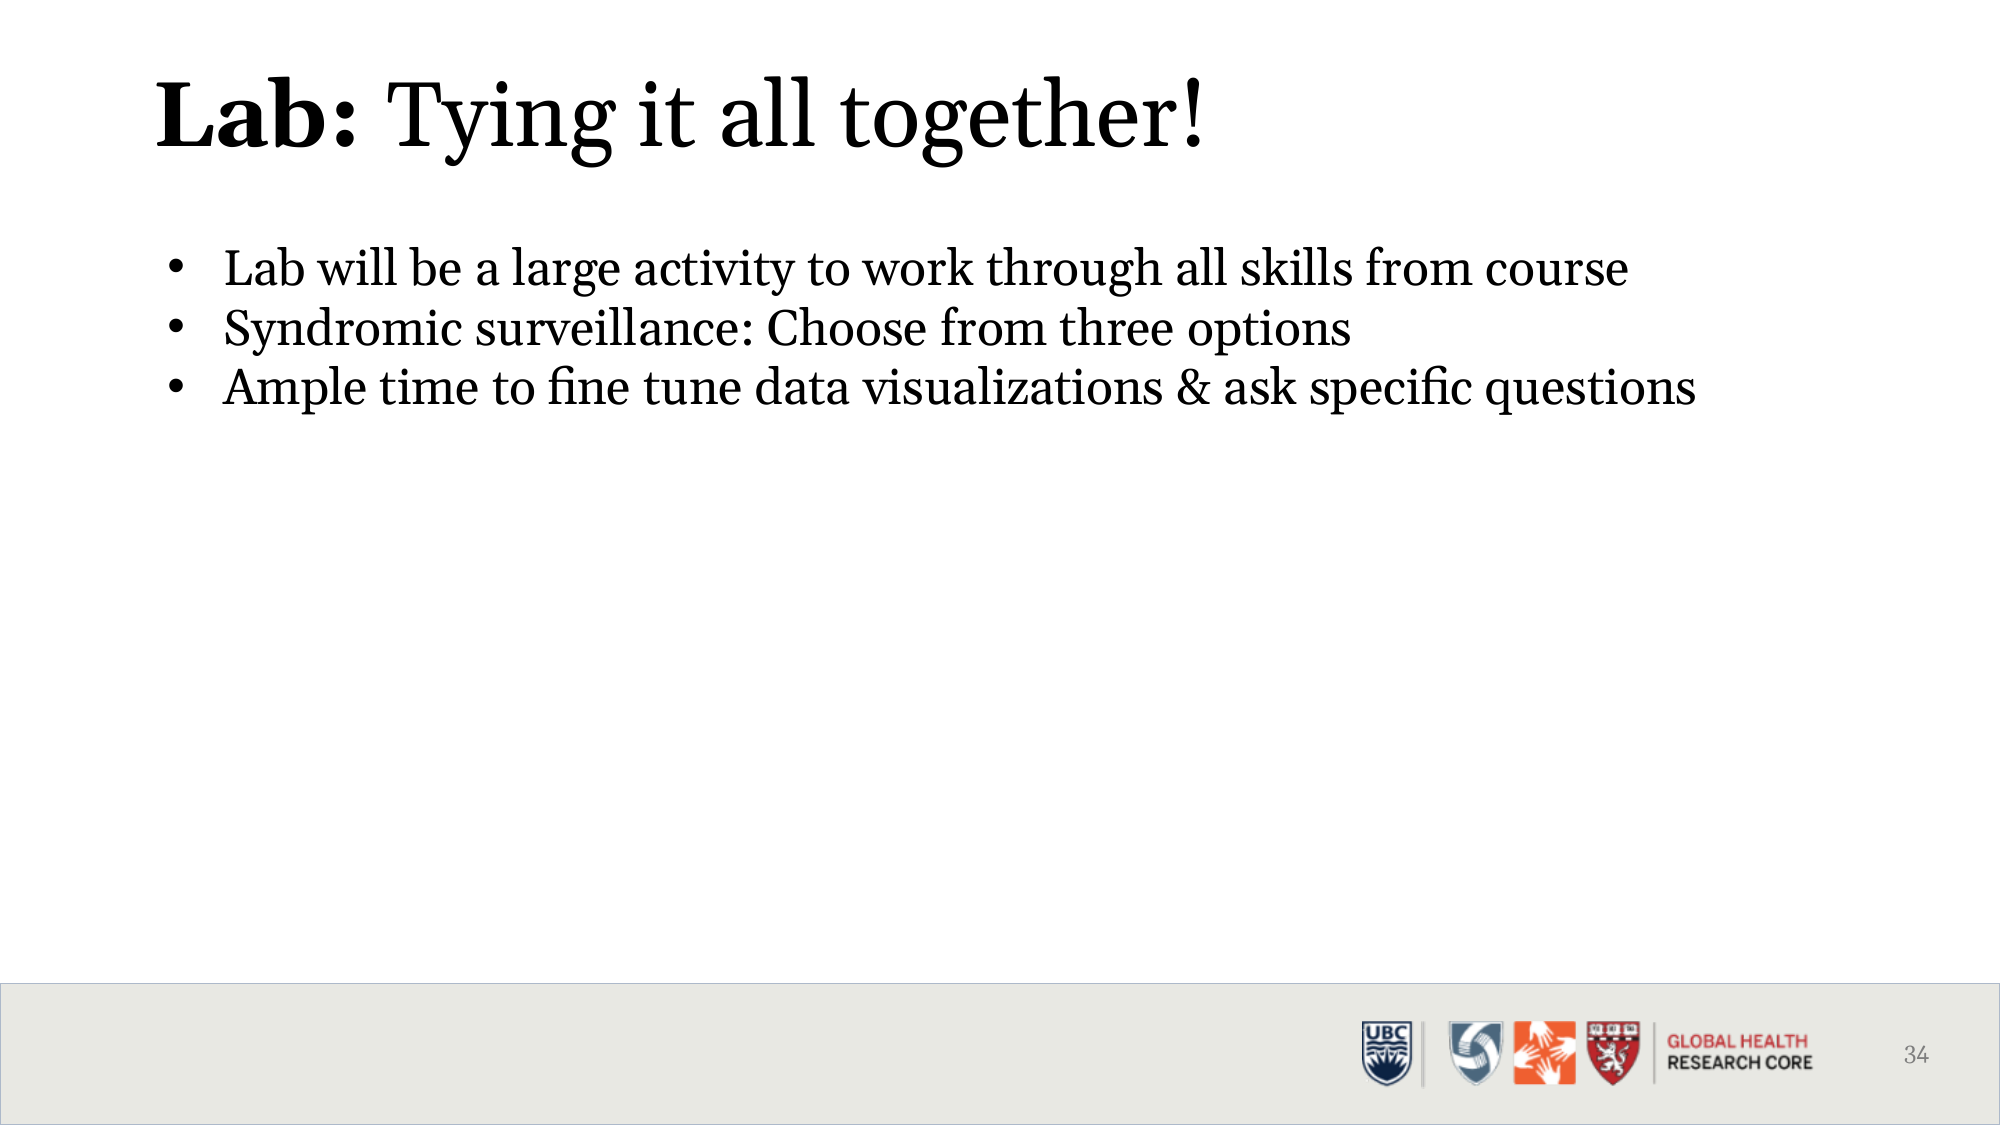

Lab: Tying it all together!
Lab will be a large activity to work through all skills from course
Syndromic surveillance: Choose from three options
Ample time to fine tune data visualizations & ask specific questions